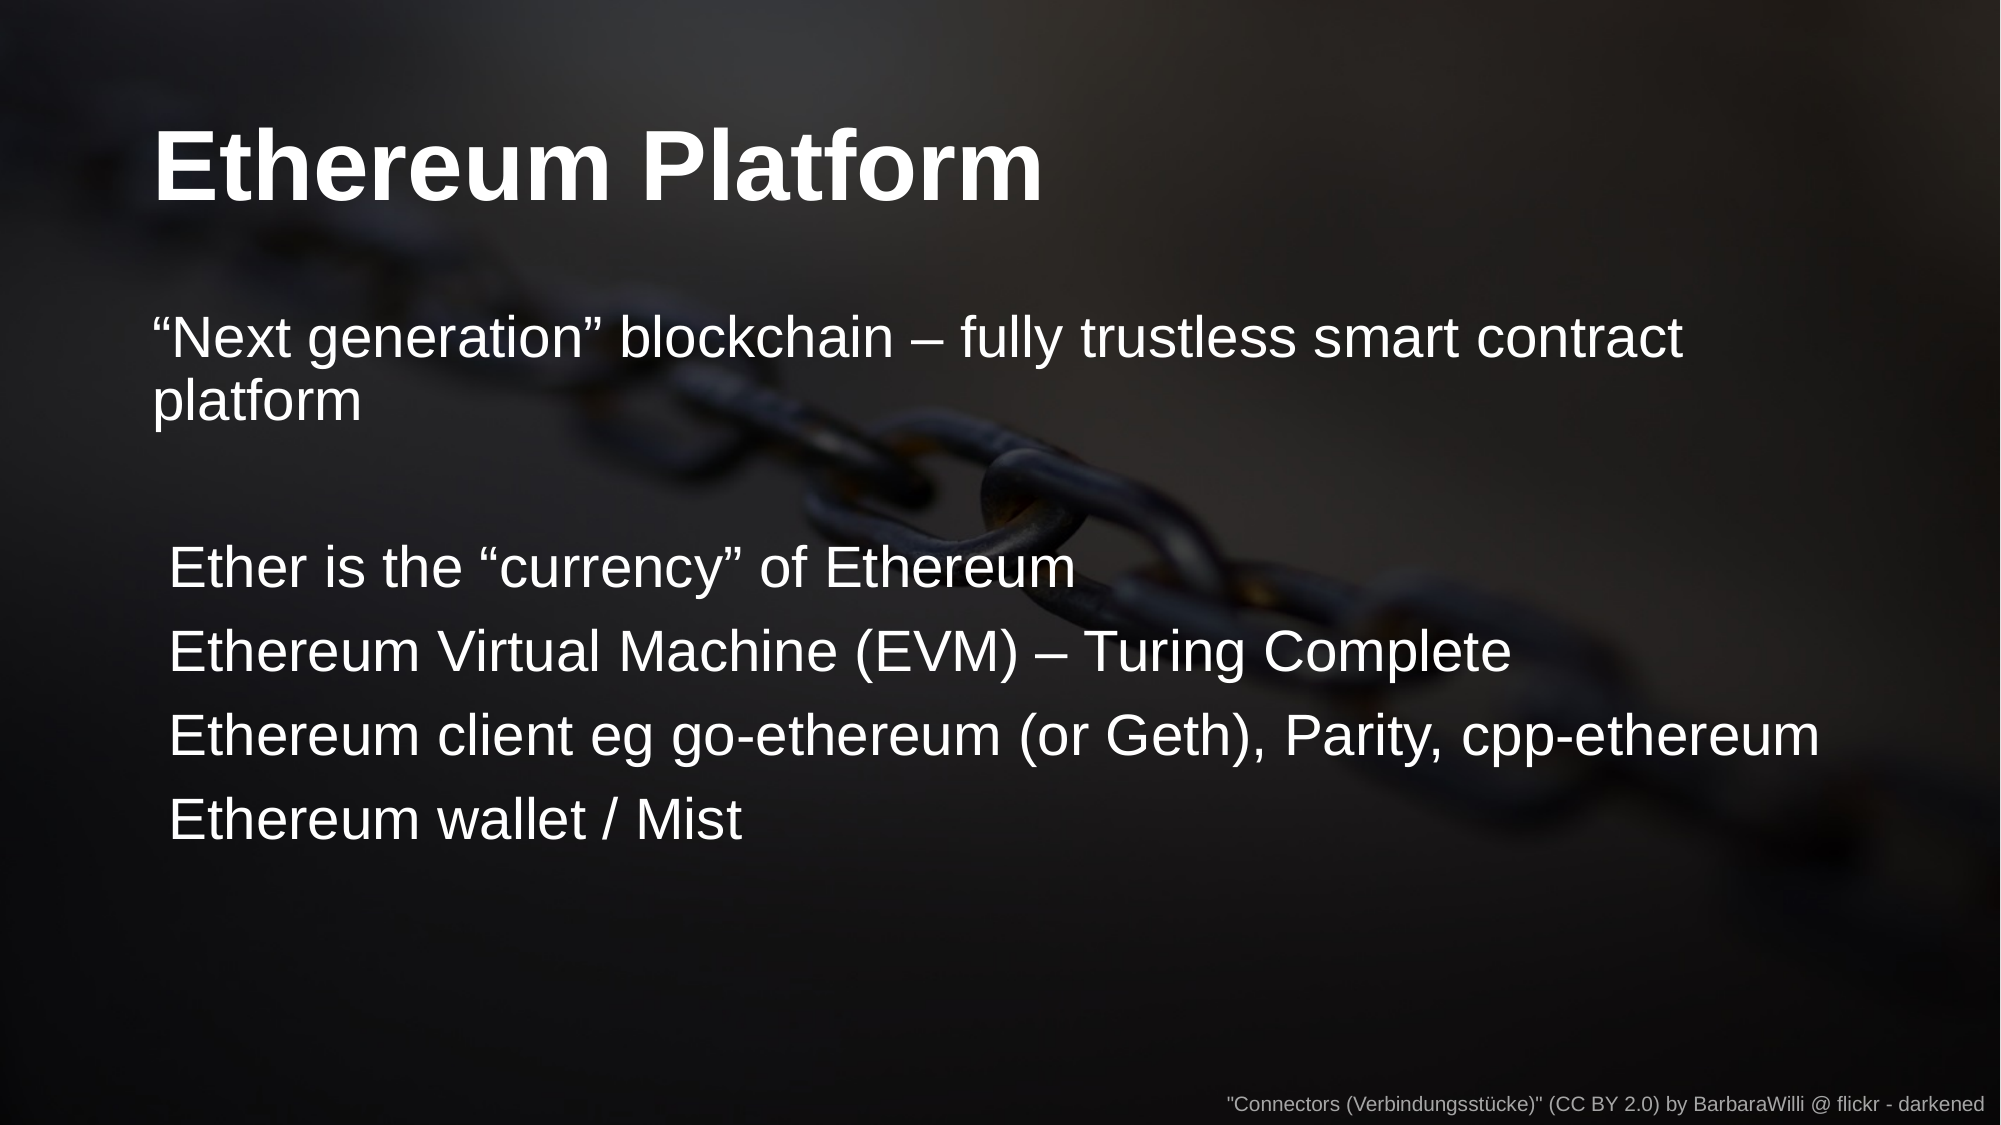

# Ethereum Platform
“Next generation” blockchain – fully trustless smart contract platform

 Ether is the “currency” of Ethereum
 Ethereum Virtual Machine (EVM) – Turing Complete
 Ethereum client eg go-ethereum (or Geth), Parity, cpp-ethereum
 Ethereum wallet / Mist